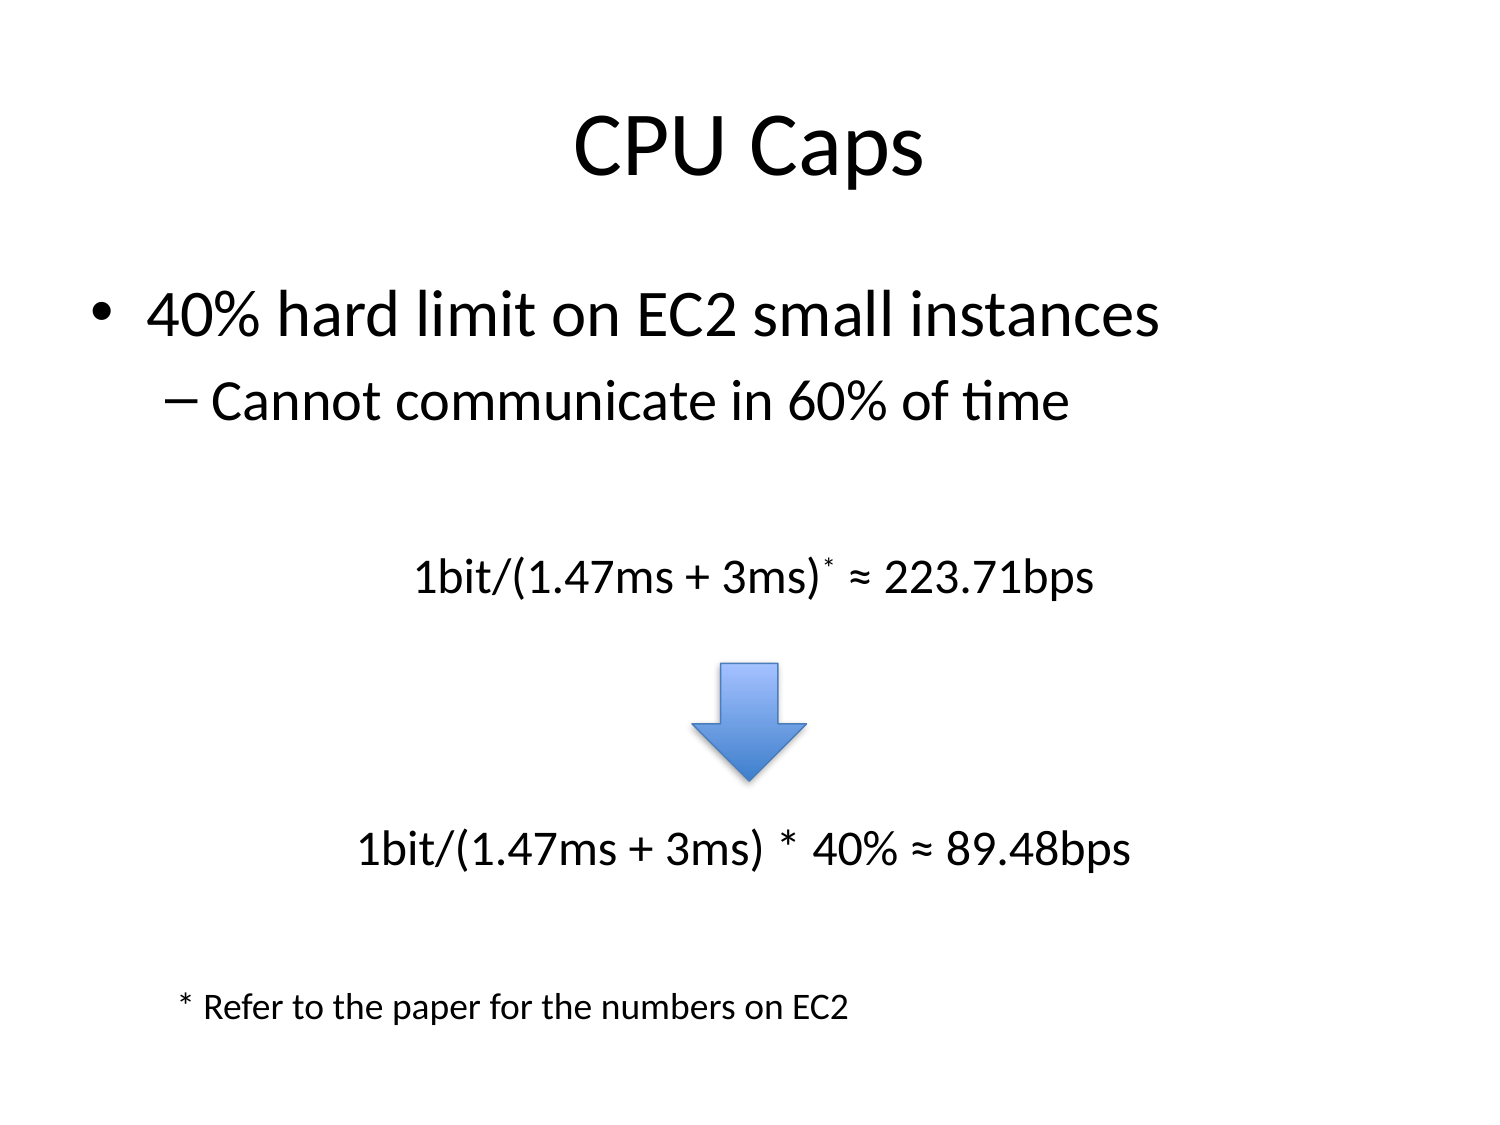

# CPU Caps
40% hard limit on EC2 small instances
Cannot communicate in 60% of time
1bit/(1.47ms + 3ms)* ≈ 223.71bps

1bit/(1.47ms + 3ms) * 40% ≈ 89.48bps
* Refer to the paper for the numbers on EC2